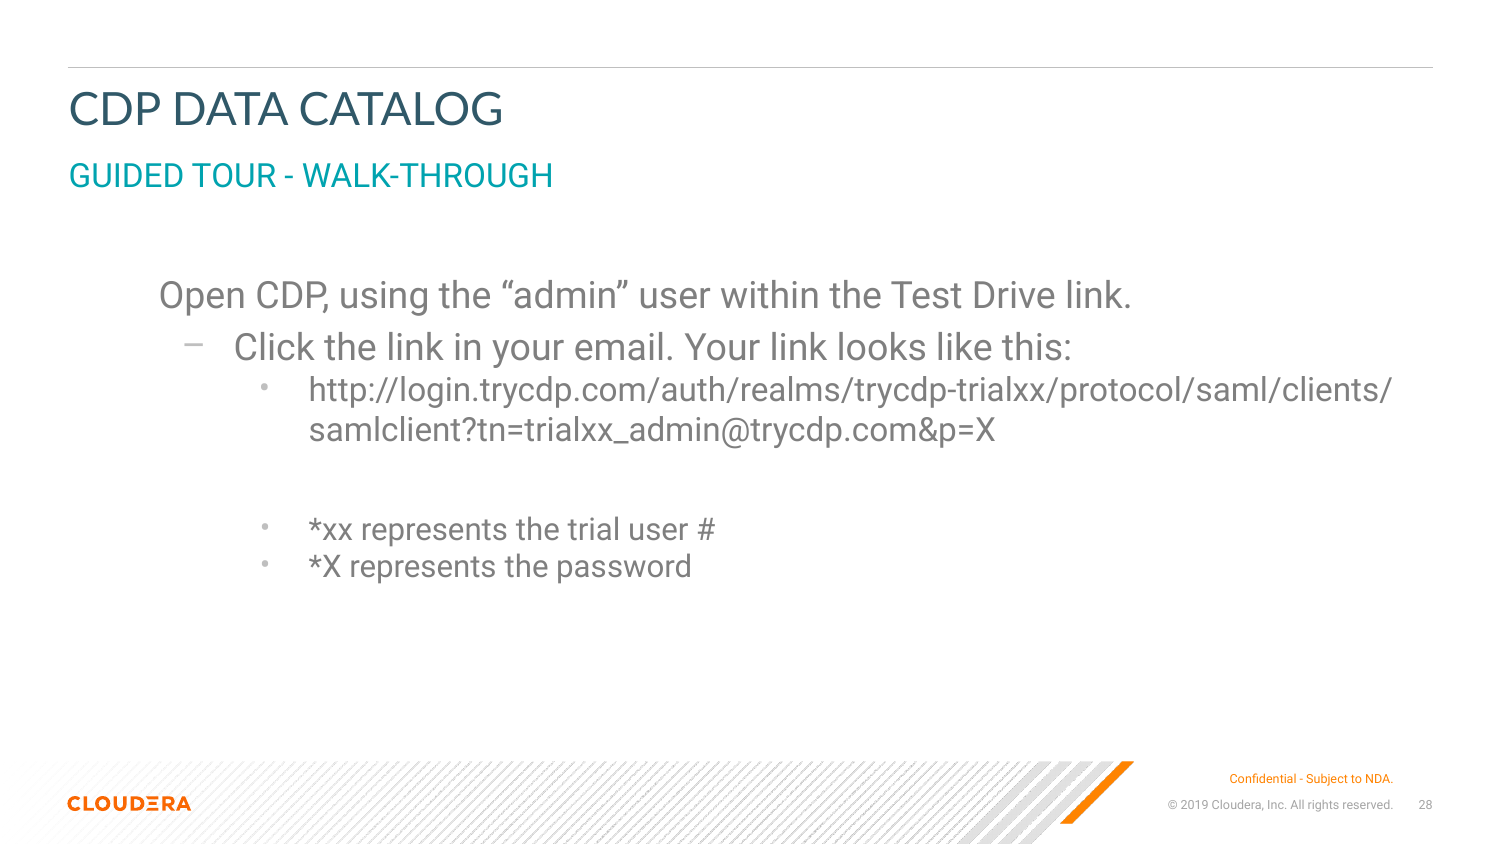

# CDP DATA CATALOG
GUIDED TOUR - WALK-THROUGH
Open CDP, using the “admin” user within the Test Drive link.
Click the link in your email. Your link looks like this:
http://login.trycdp.com/auth/realms/trycdp-trialxx/protocol/saml/clients/samlclient?tn=trialxx_admin@trycdp.com&p=X

*xx represents the trial user #
*X represents the password